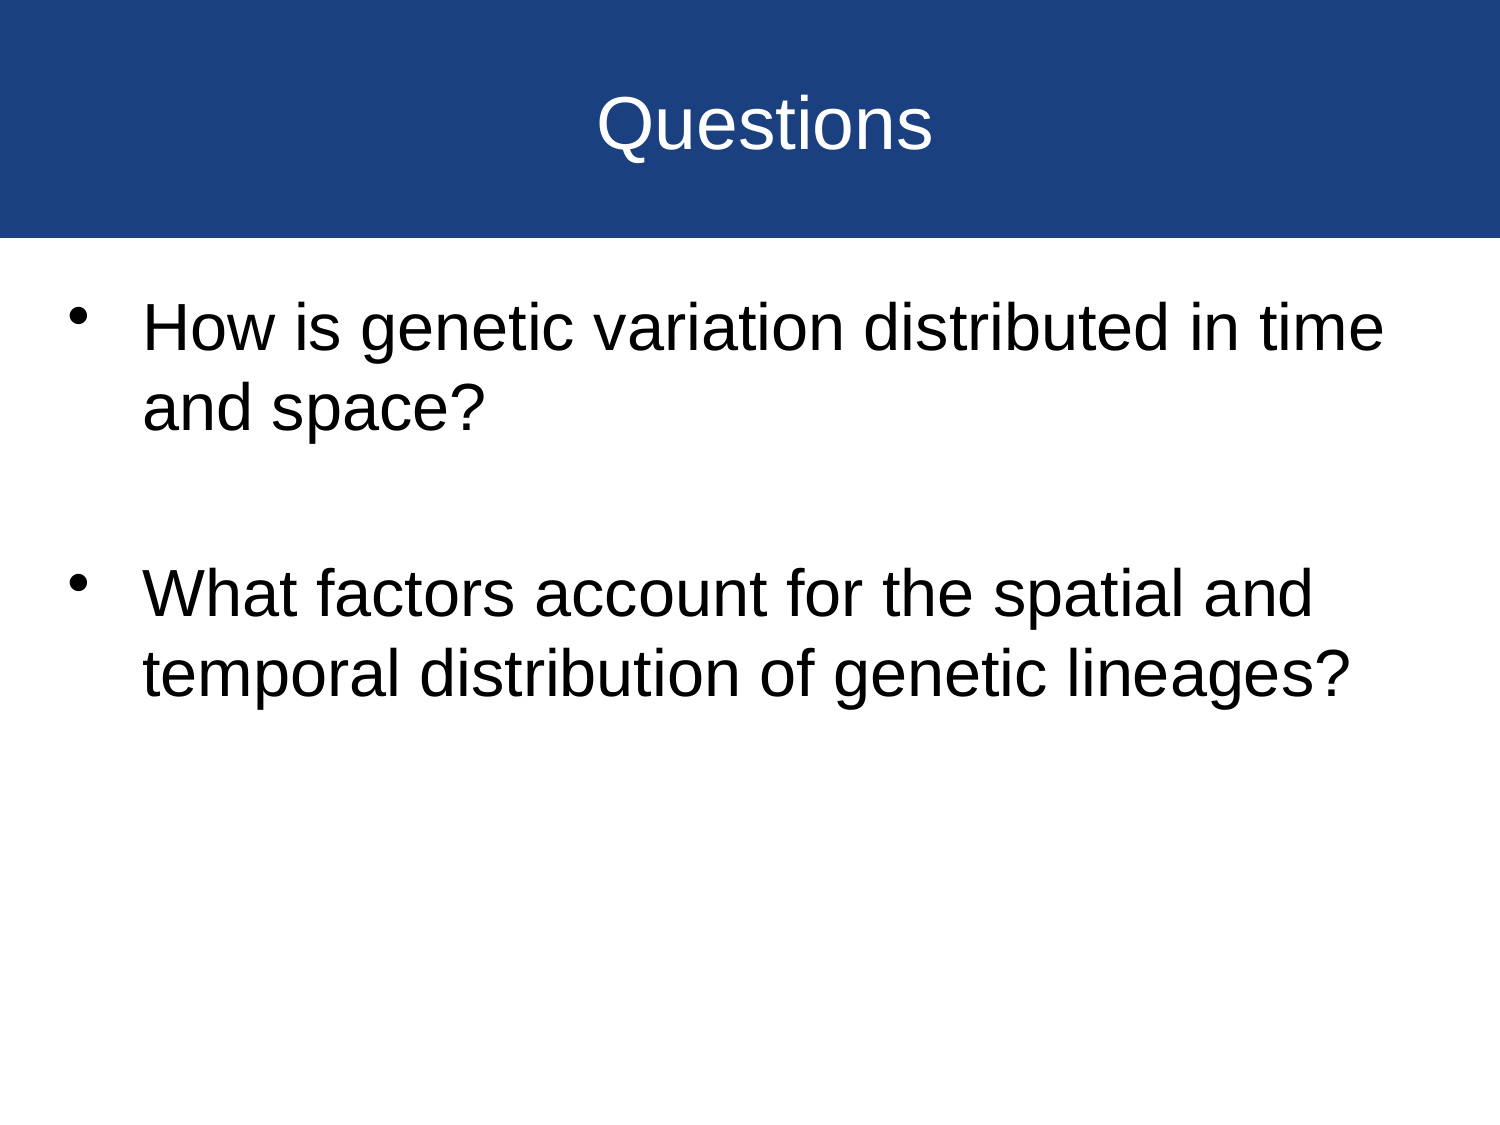

Questions
How is genetic variation distributed in time and space?

What factors account for the spatial and temporal distribution of genetic lineages?